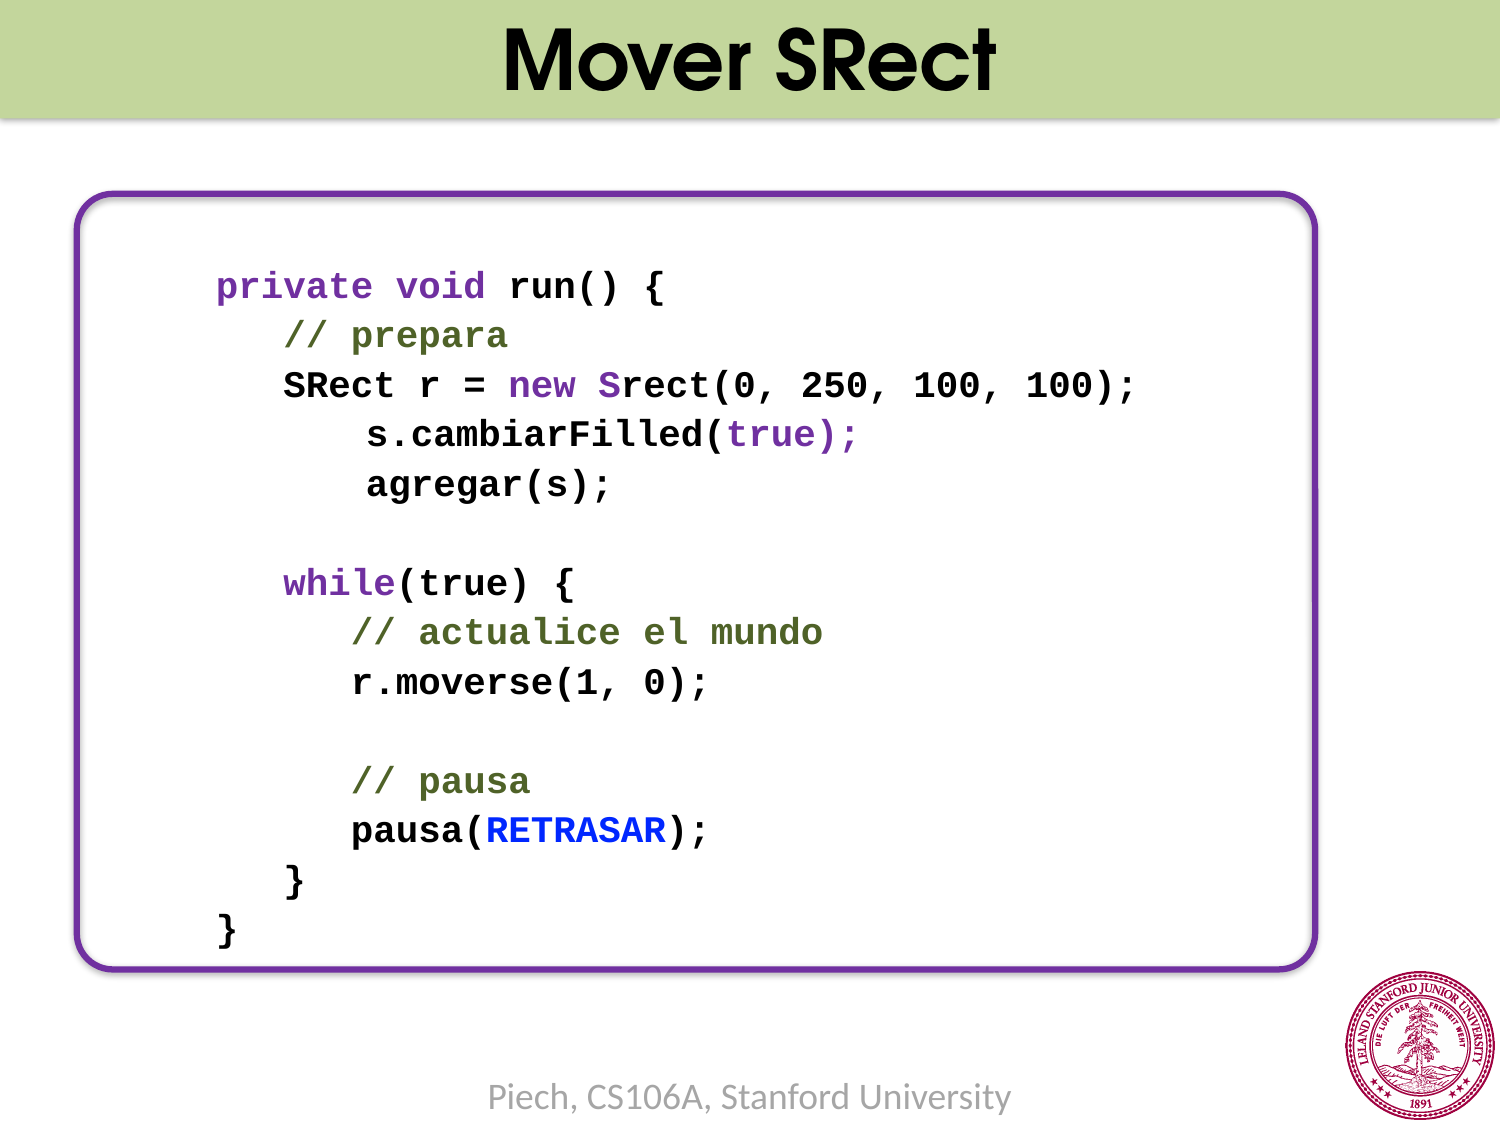

Mover SRect

private void run() {
   // prepara
   SRect r = new Srect(0, 250, 100, 100);
	s.cambiarFilled(true);
	agregar(s);

   while(true) {
      // actualice el mundo
      r.moverse(1, 0);

      // pausa
      pausa(RETRASAR);
   }
}